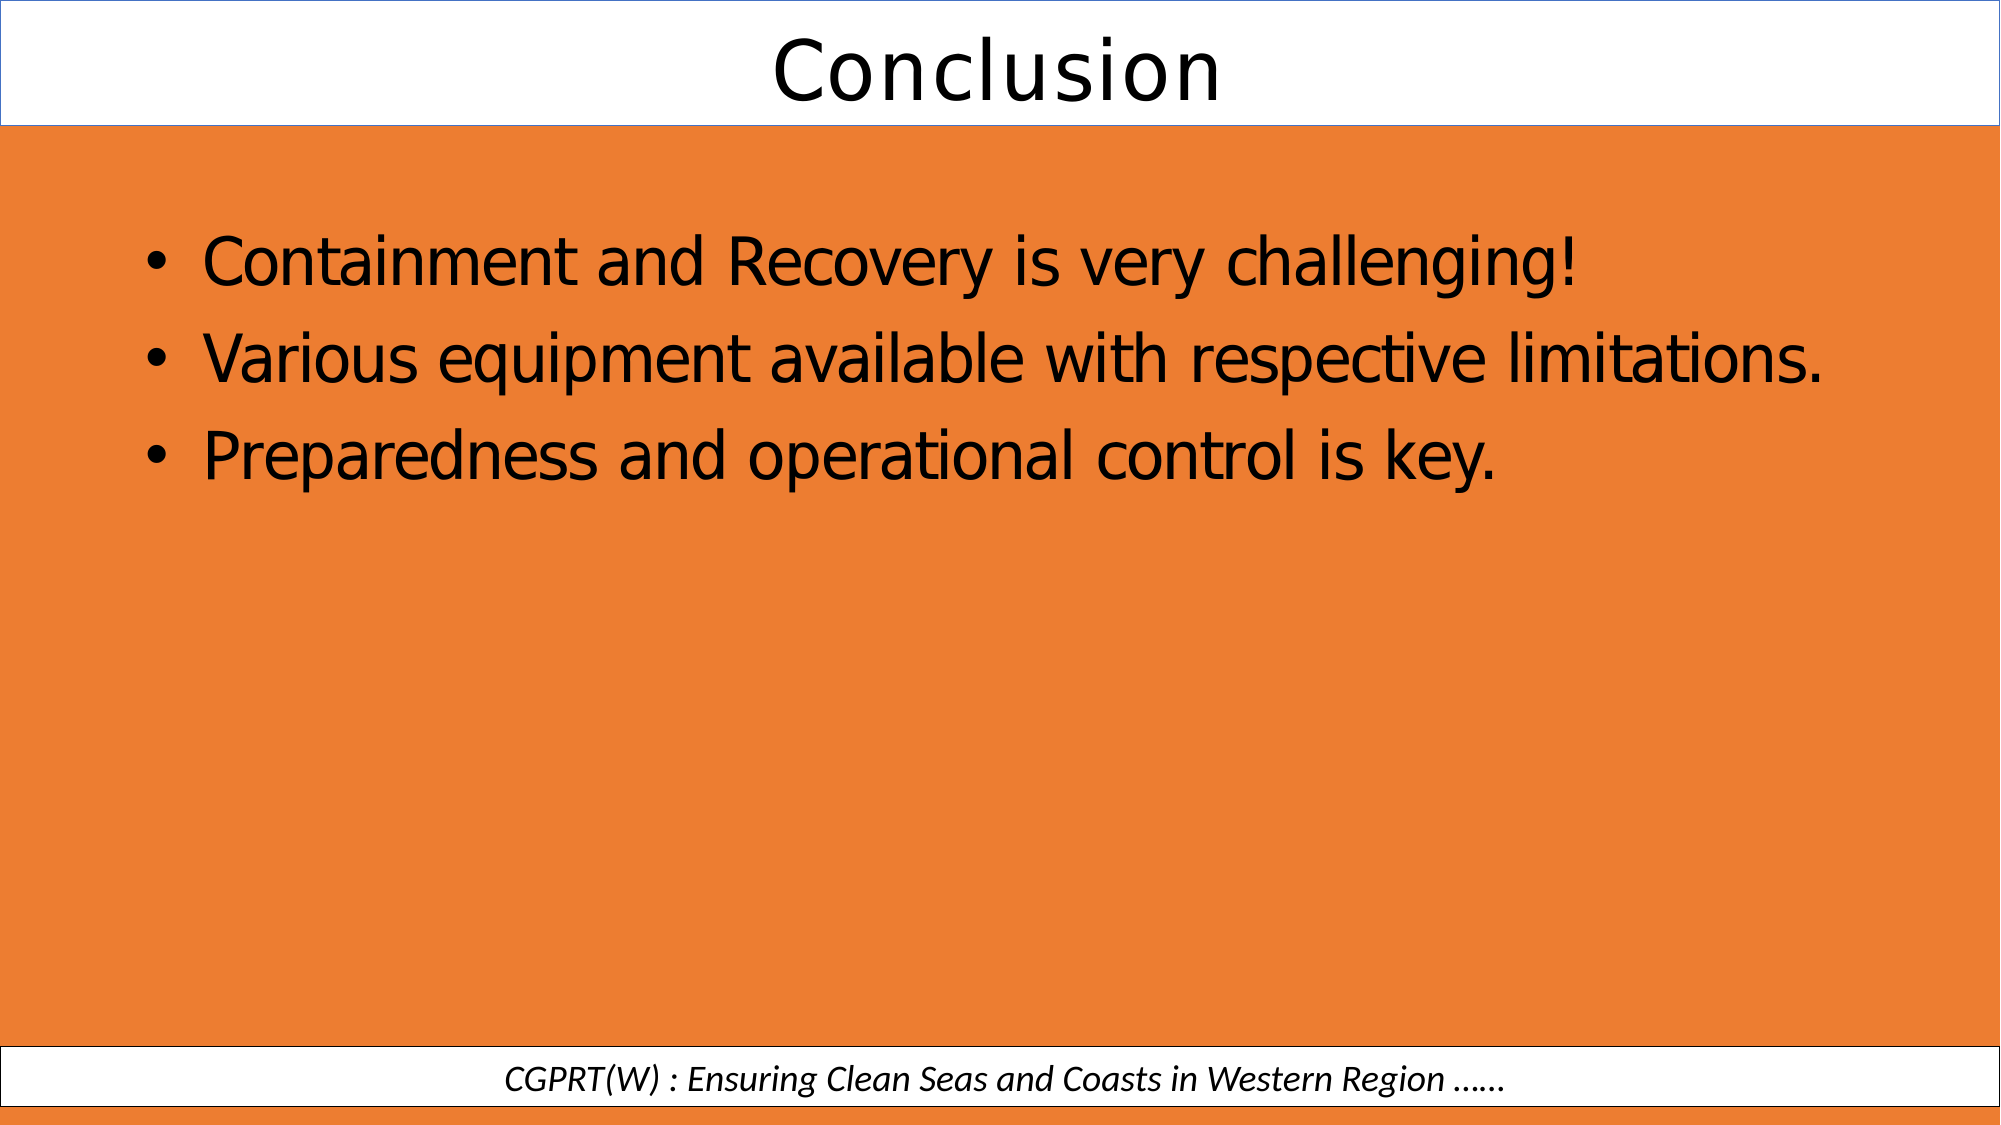

Conclusion
Containment and Recovery is very challenging!
Various equipment available with respective limitations.
Preparedness and operational control is key.
 CGPRT(W) : Ensuring Clean Seas and Coasts in Western Region ……